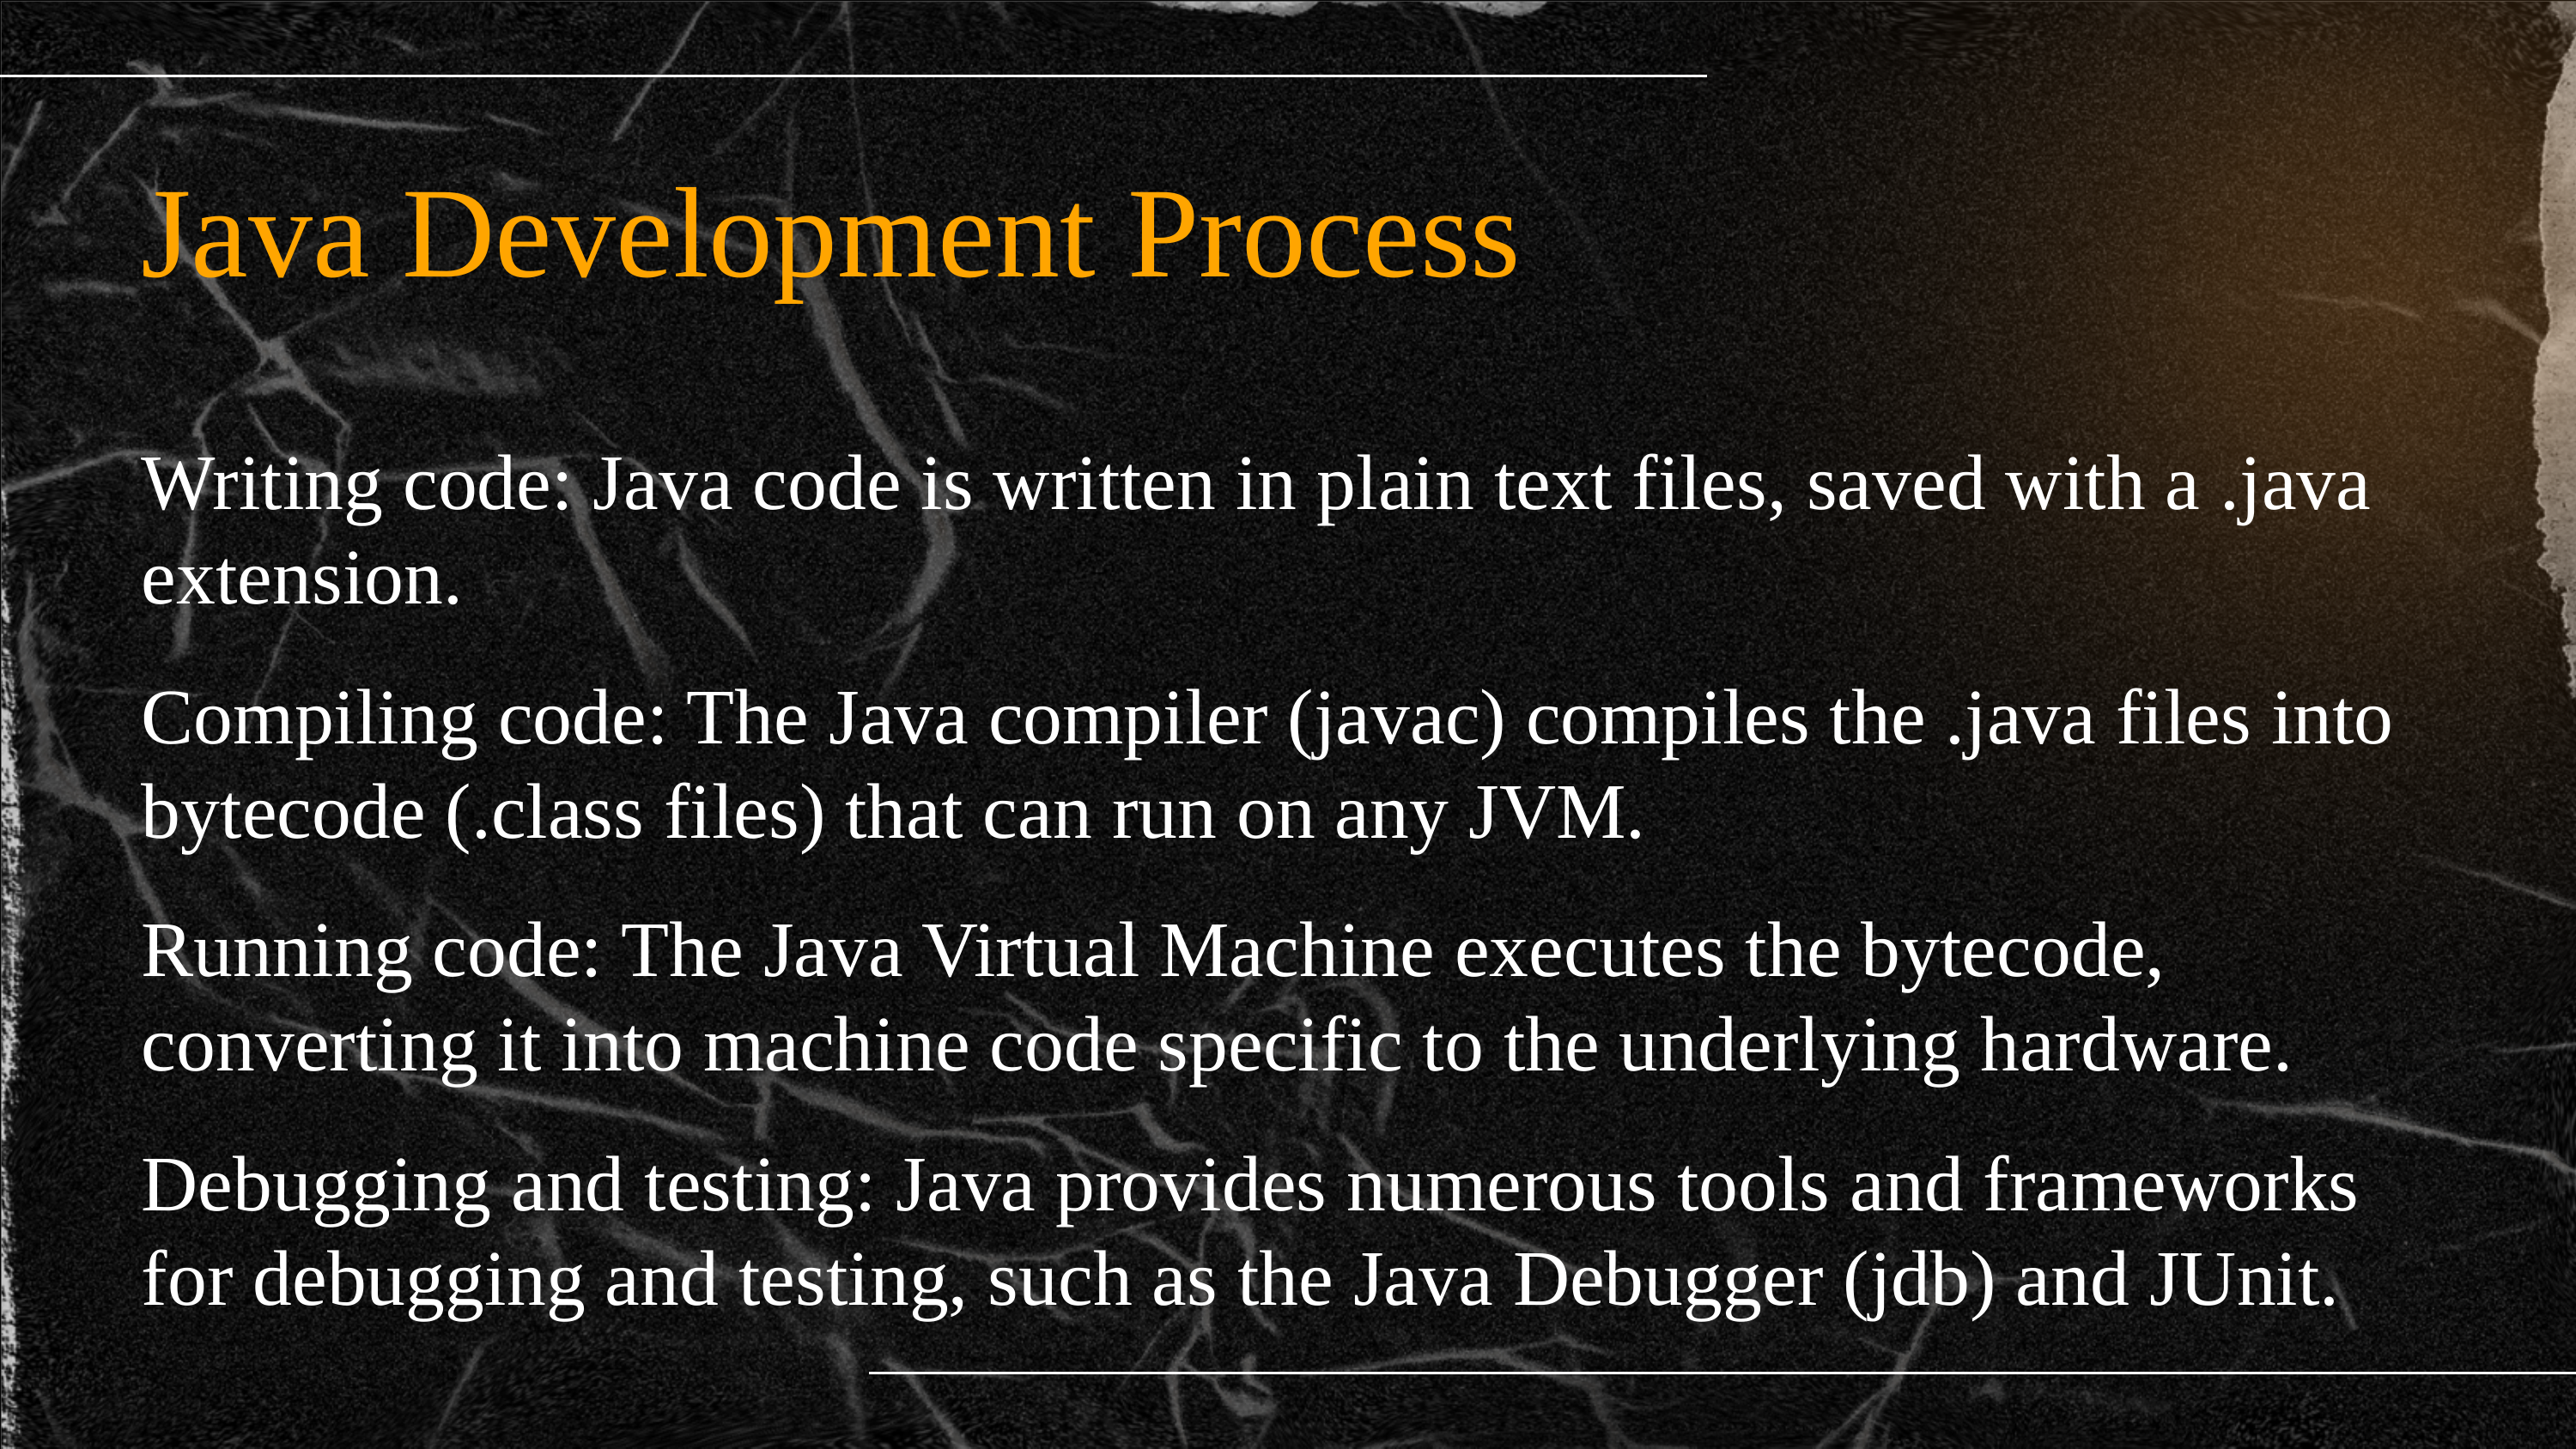

Java Development Process
Writing code: Java code is written in plain text files, saved with a .java extension.
Compiling code: The Java compiler (javac) compiles the .java files into bytecode (.class files) that can run on any JVM.
Running code: The Java Virtual Machine executes the bytecode, converting it into machine code specific to the underlying hardware.
Debugging and testing: Java provides numerous tools and frameworks for debugging and testing, such as the Java Debugger (jdb) and JUnit.